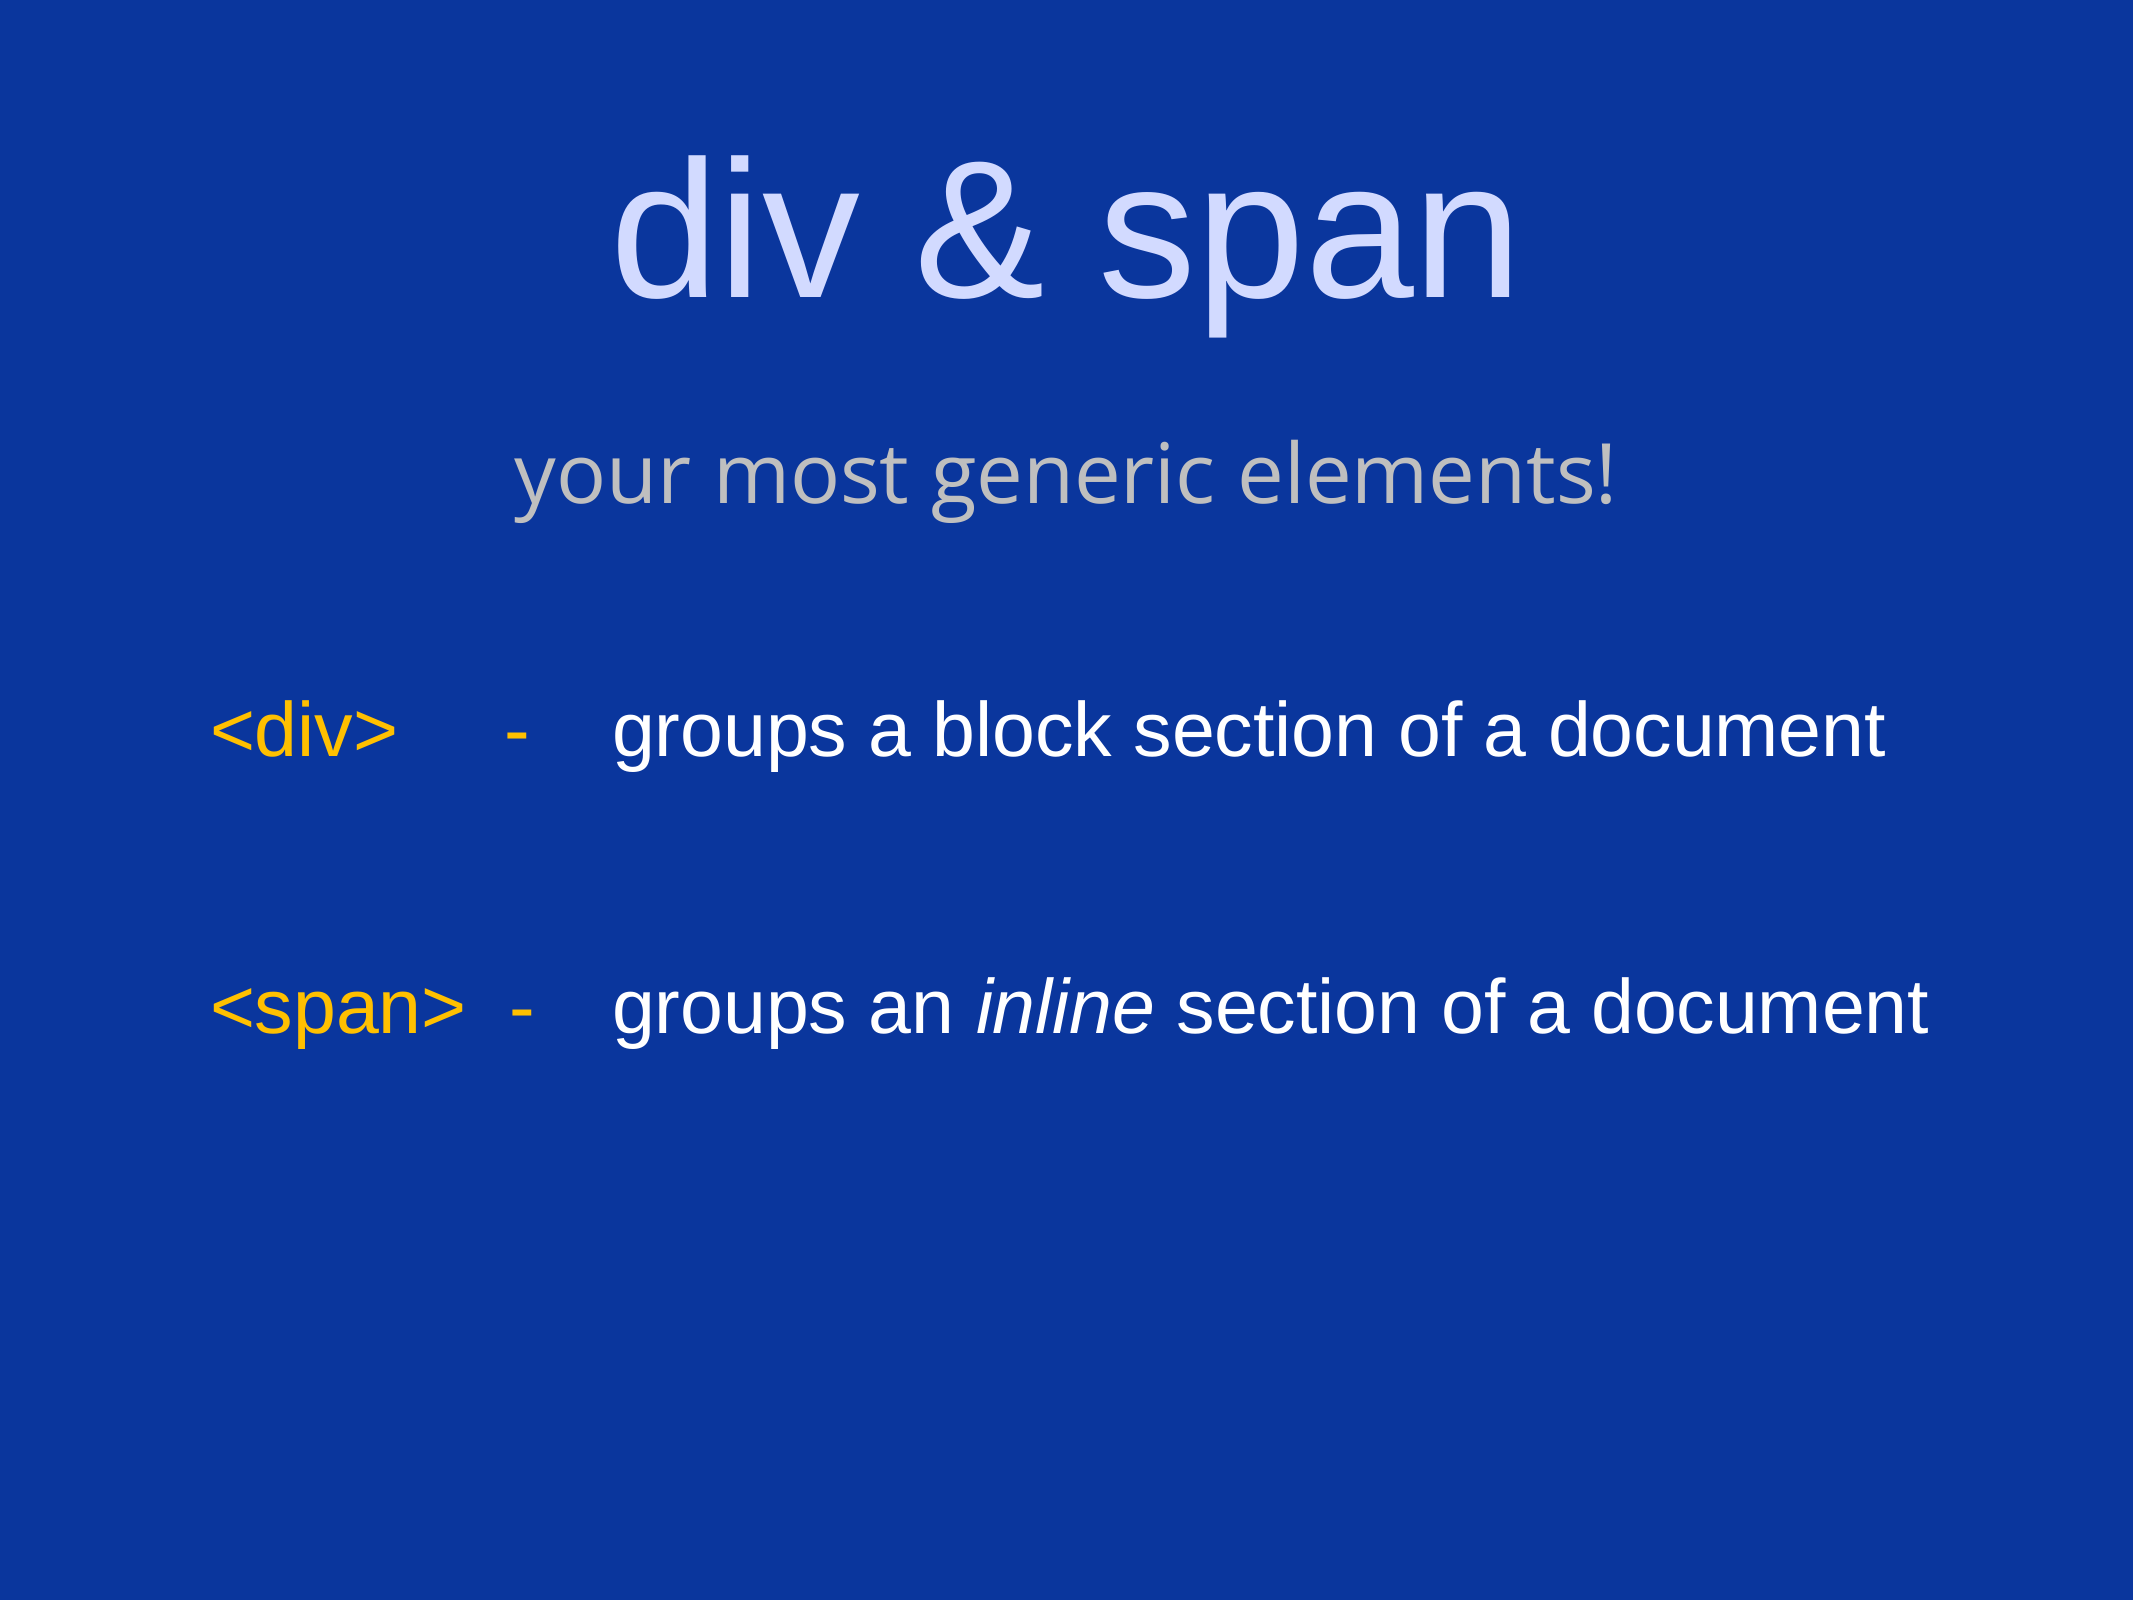

# div & span
your most generic elements!
<div>     -

<span>  -
groups a block section of a document

groups an inline section of a document